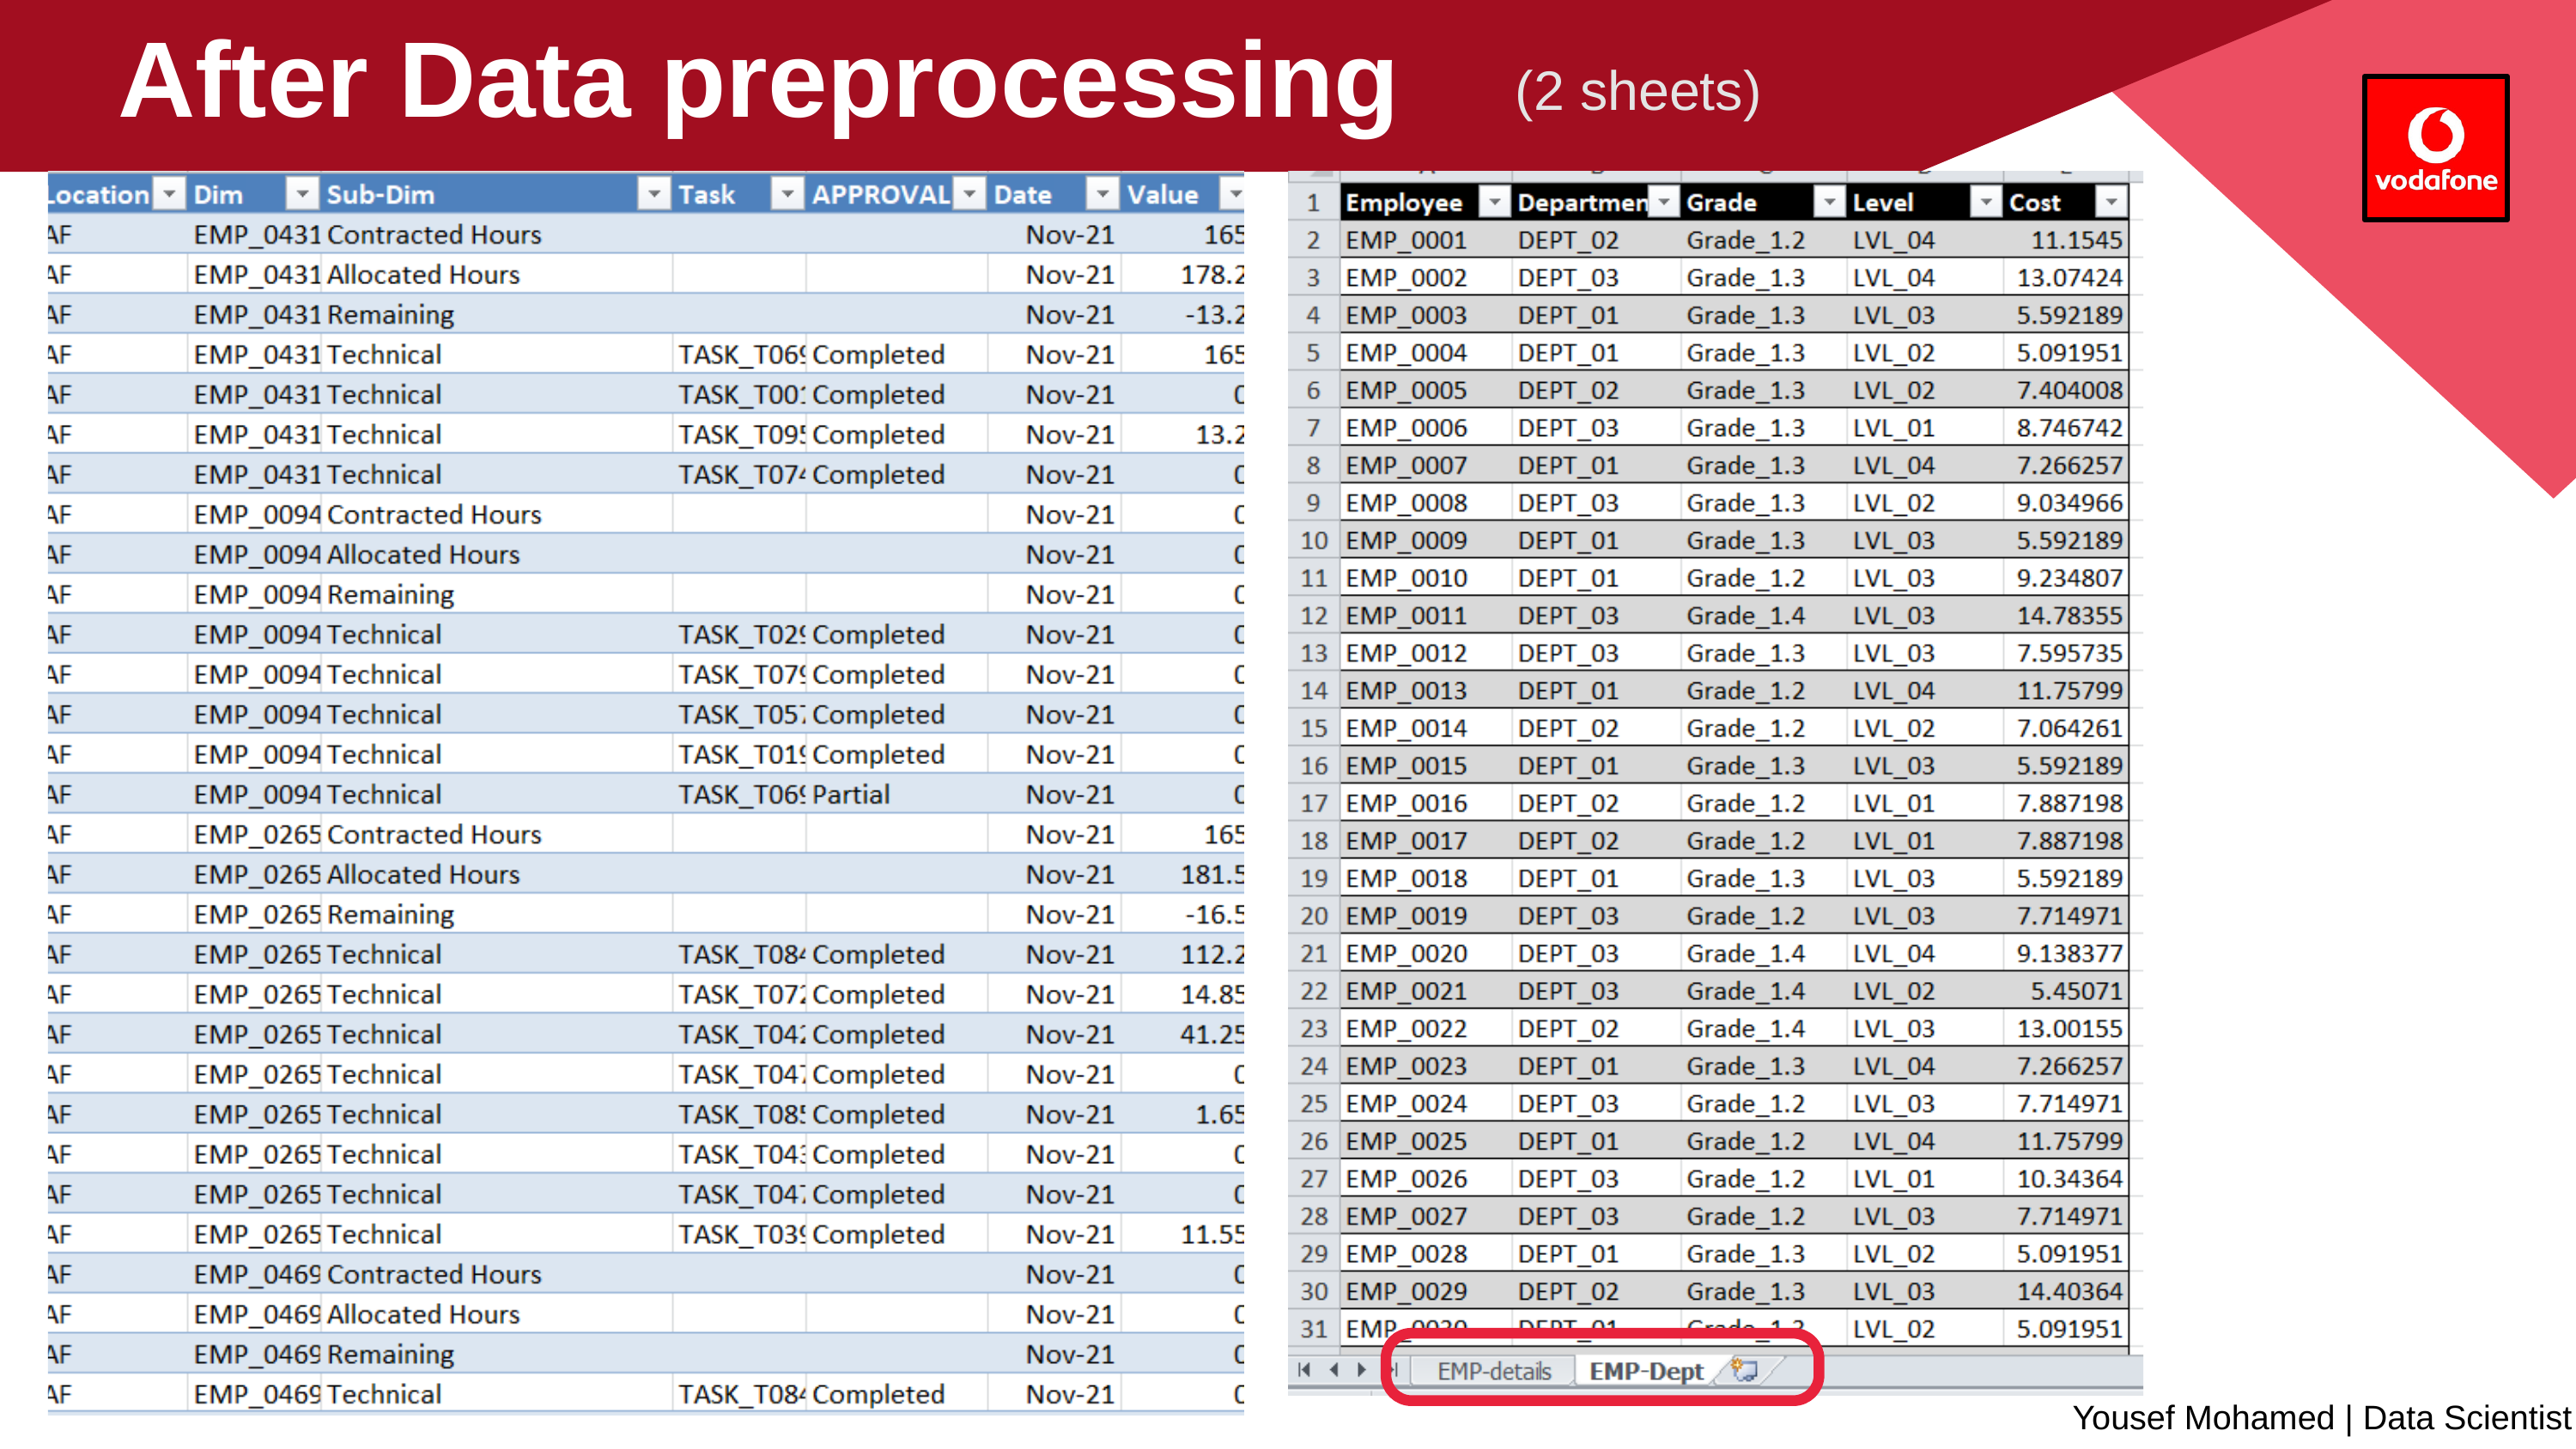

After Data preprocessing
(2 sheets)

Back to Agenda
Yousef Mohamed | Data Scientist